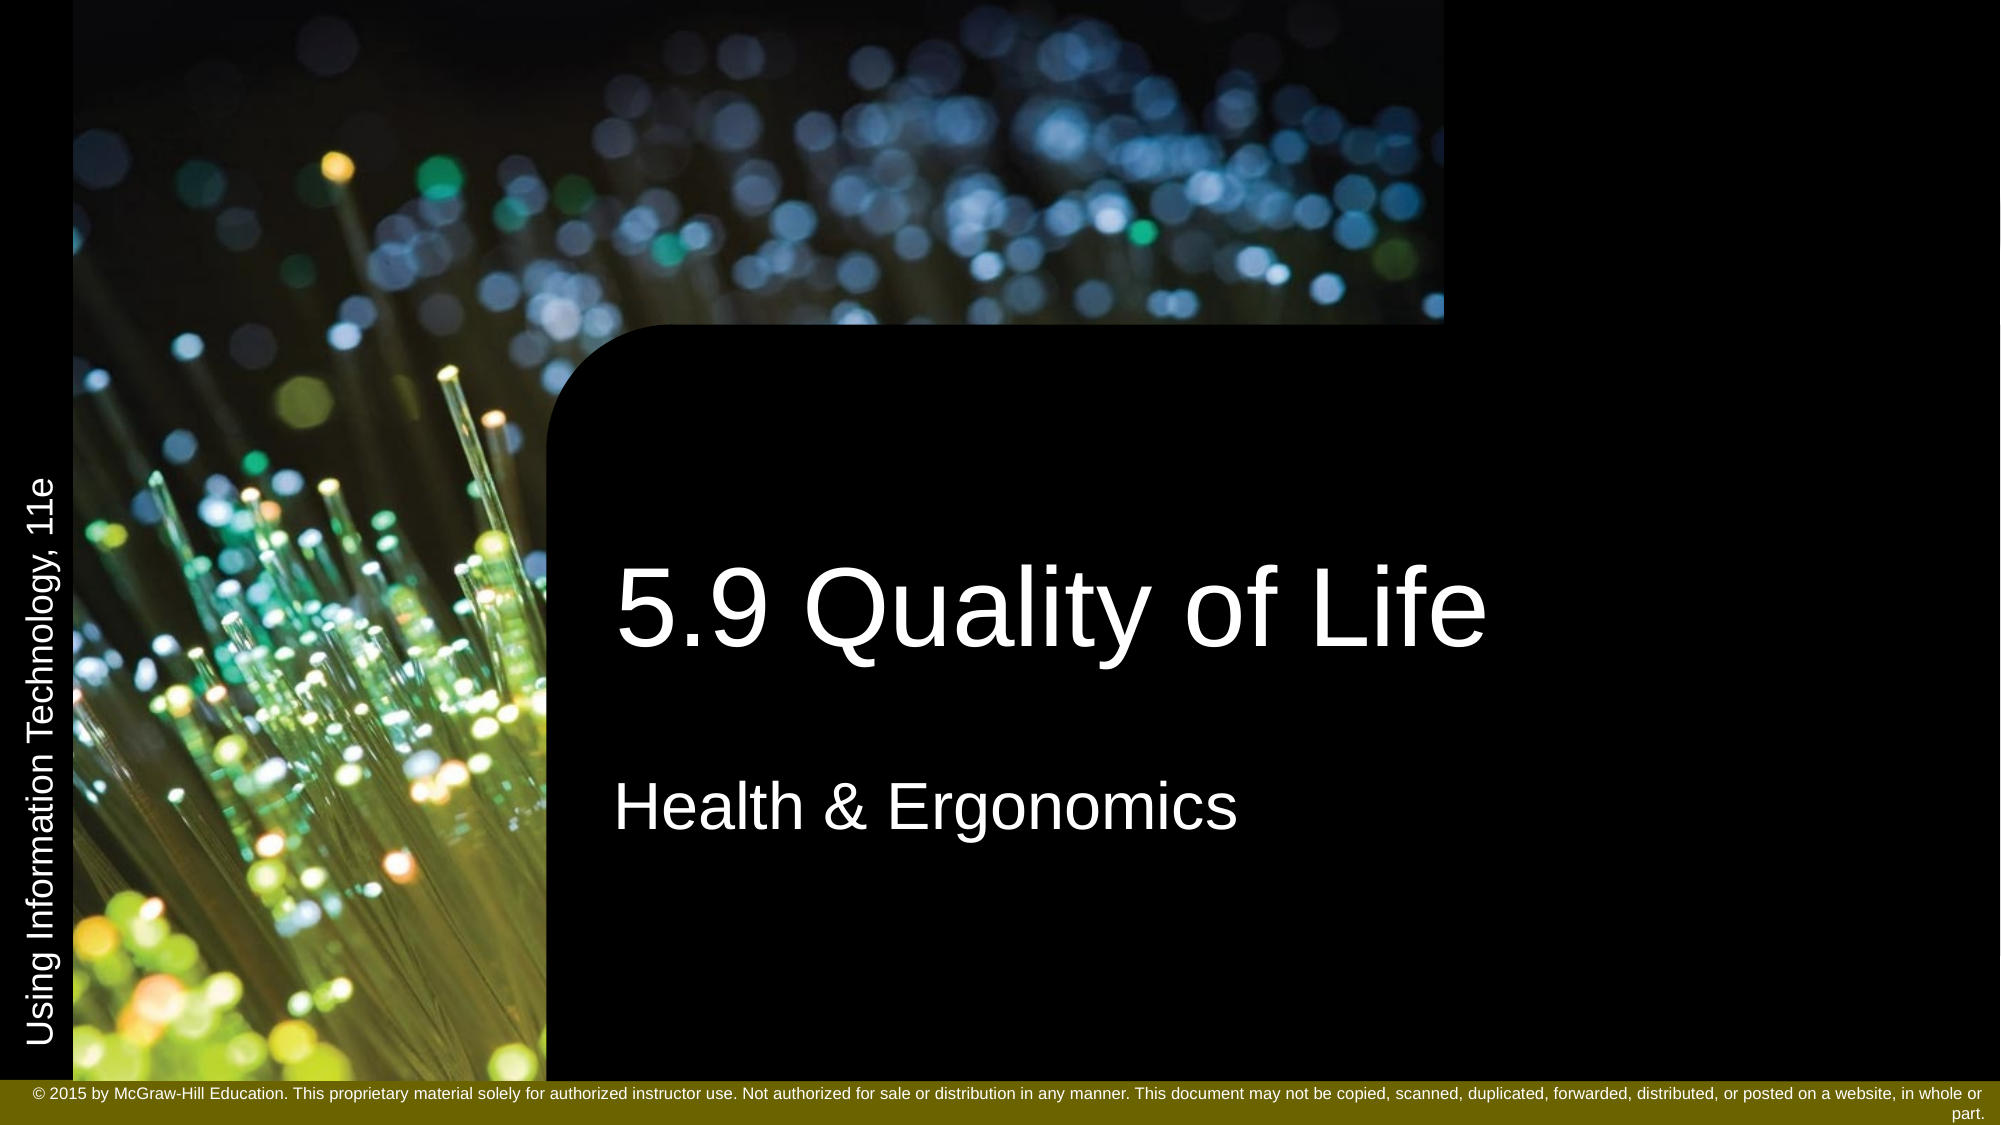

# 5.9 Quality of Life
Health & Ergonomics